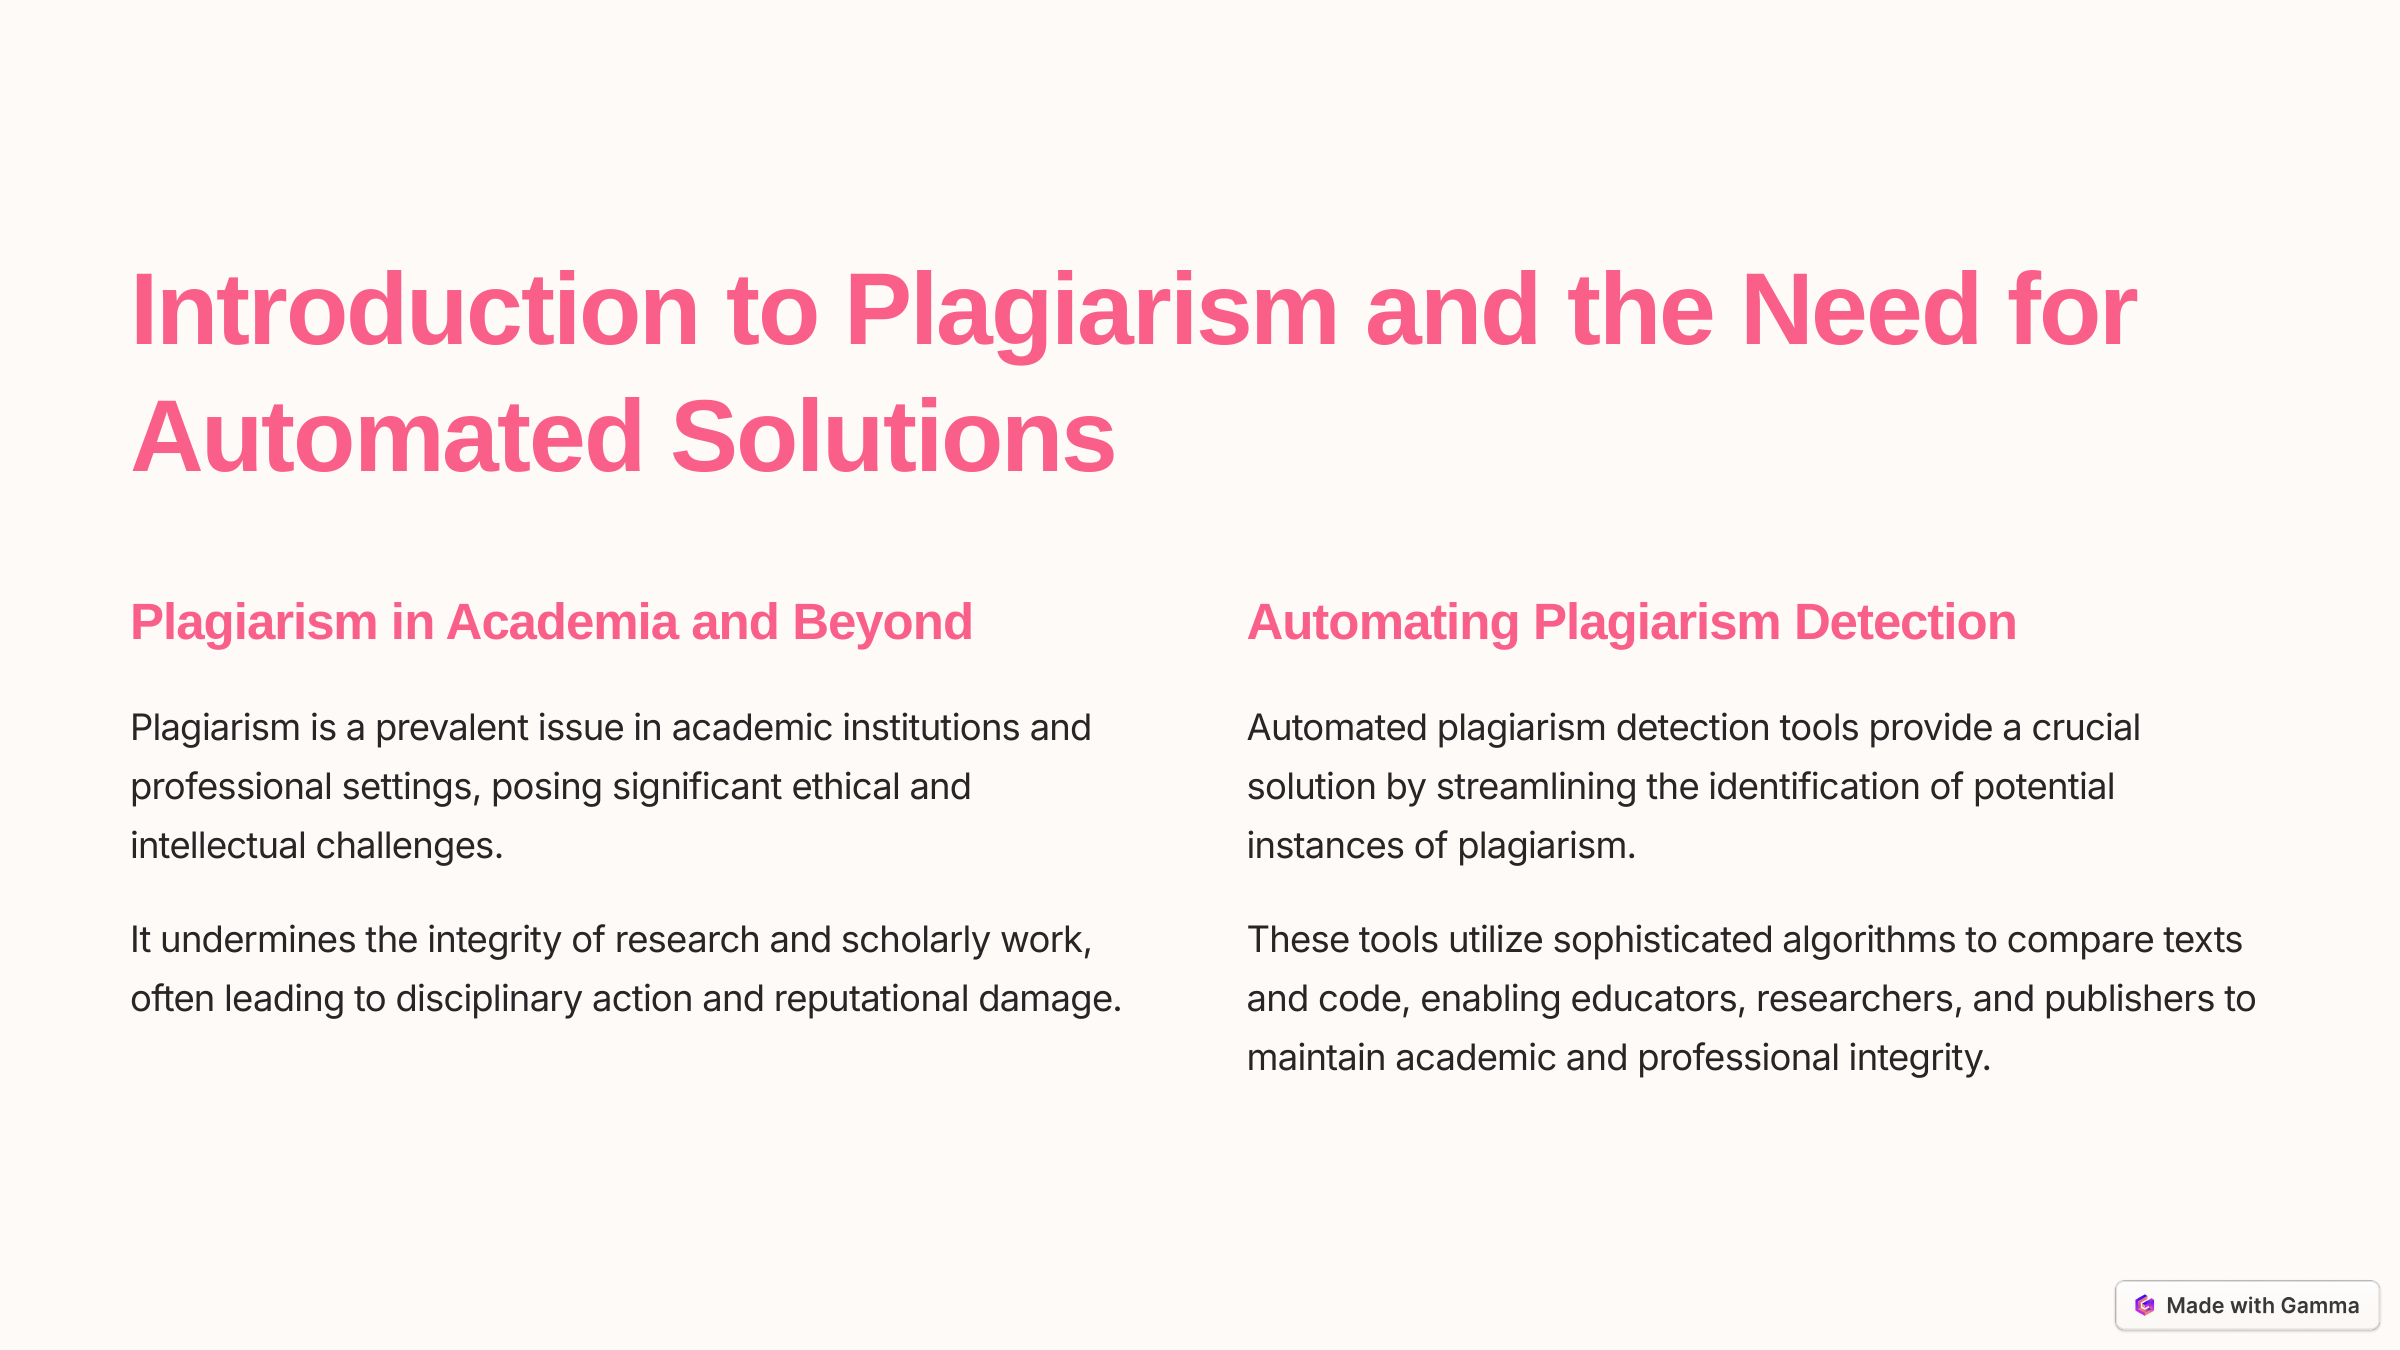

Introduction to Plagiarism and the Need for Automated Solutions
Plagiarism in Academia and Beyond
Automating Plagiarism Detection
Plagiarism is a prevalent issue in academic institutions and professional settings, posing significant ethical and intellectual challenges.
Automated plagiarism detection tools provide a crucial solution by streamlining the identification of potential instances of plagiarism.
It undermines the integrity of research and scholarly work, often leading to disciplinary action and reputational damage.
These tools utilize sophisticated algorithms to compare texts and code, enabling educators, researchers, and publishers to maintain academic and professional integrity.